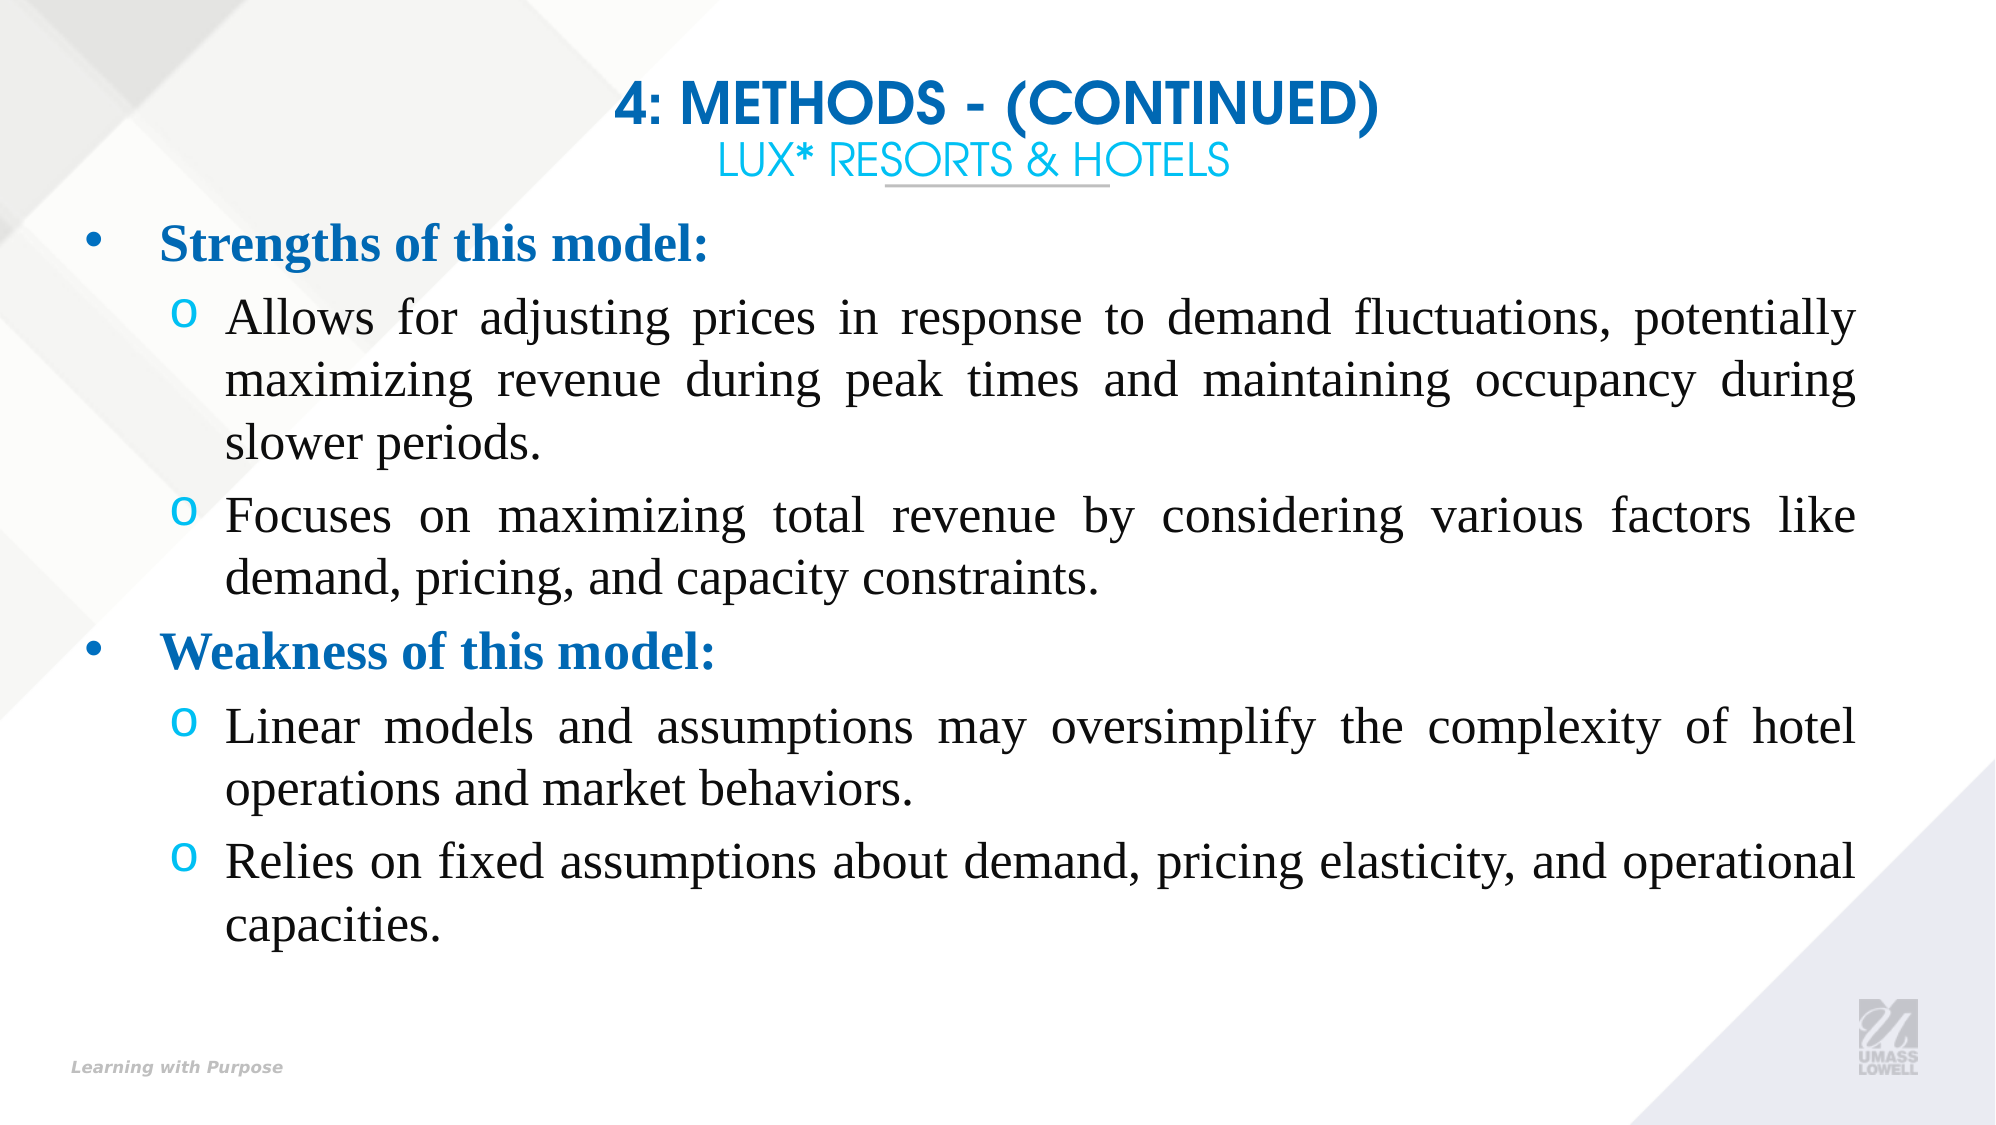

4: Methods - (Continued)
LUX* RESORTS & HOTELS

Strengths of this model:
Allows for adjusting prices in response to demand fluctuations, potentially maximizing revenue during peak times and maintaining occupancy during slower periods.
Focuses on maximizing total revenue by considering various factors like demand, pricing, and capacity constraints.
Weakness of this model:
Linear models and assumptions may oversimplify the complexity of hotel operations and market behaviors.
Relies on fixed assumptions about demand, pricing elasticity, and operational capacities.